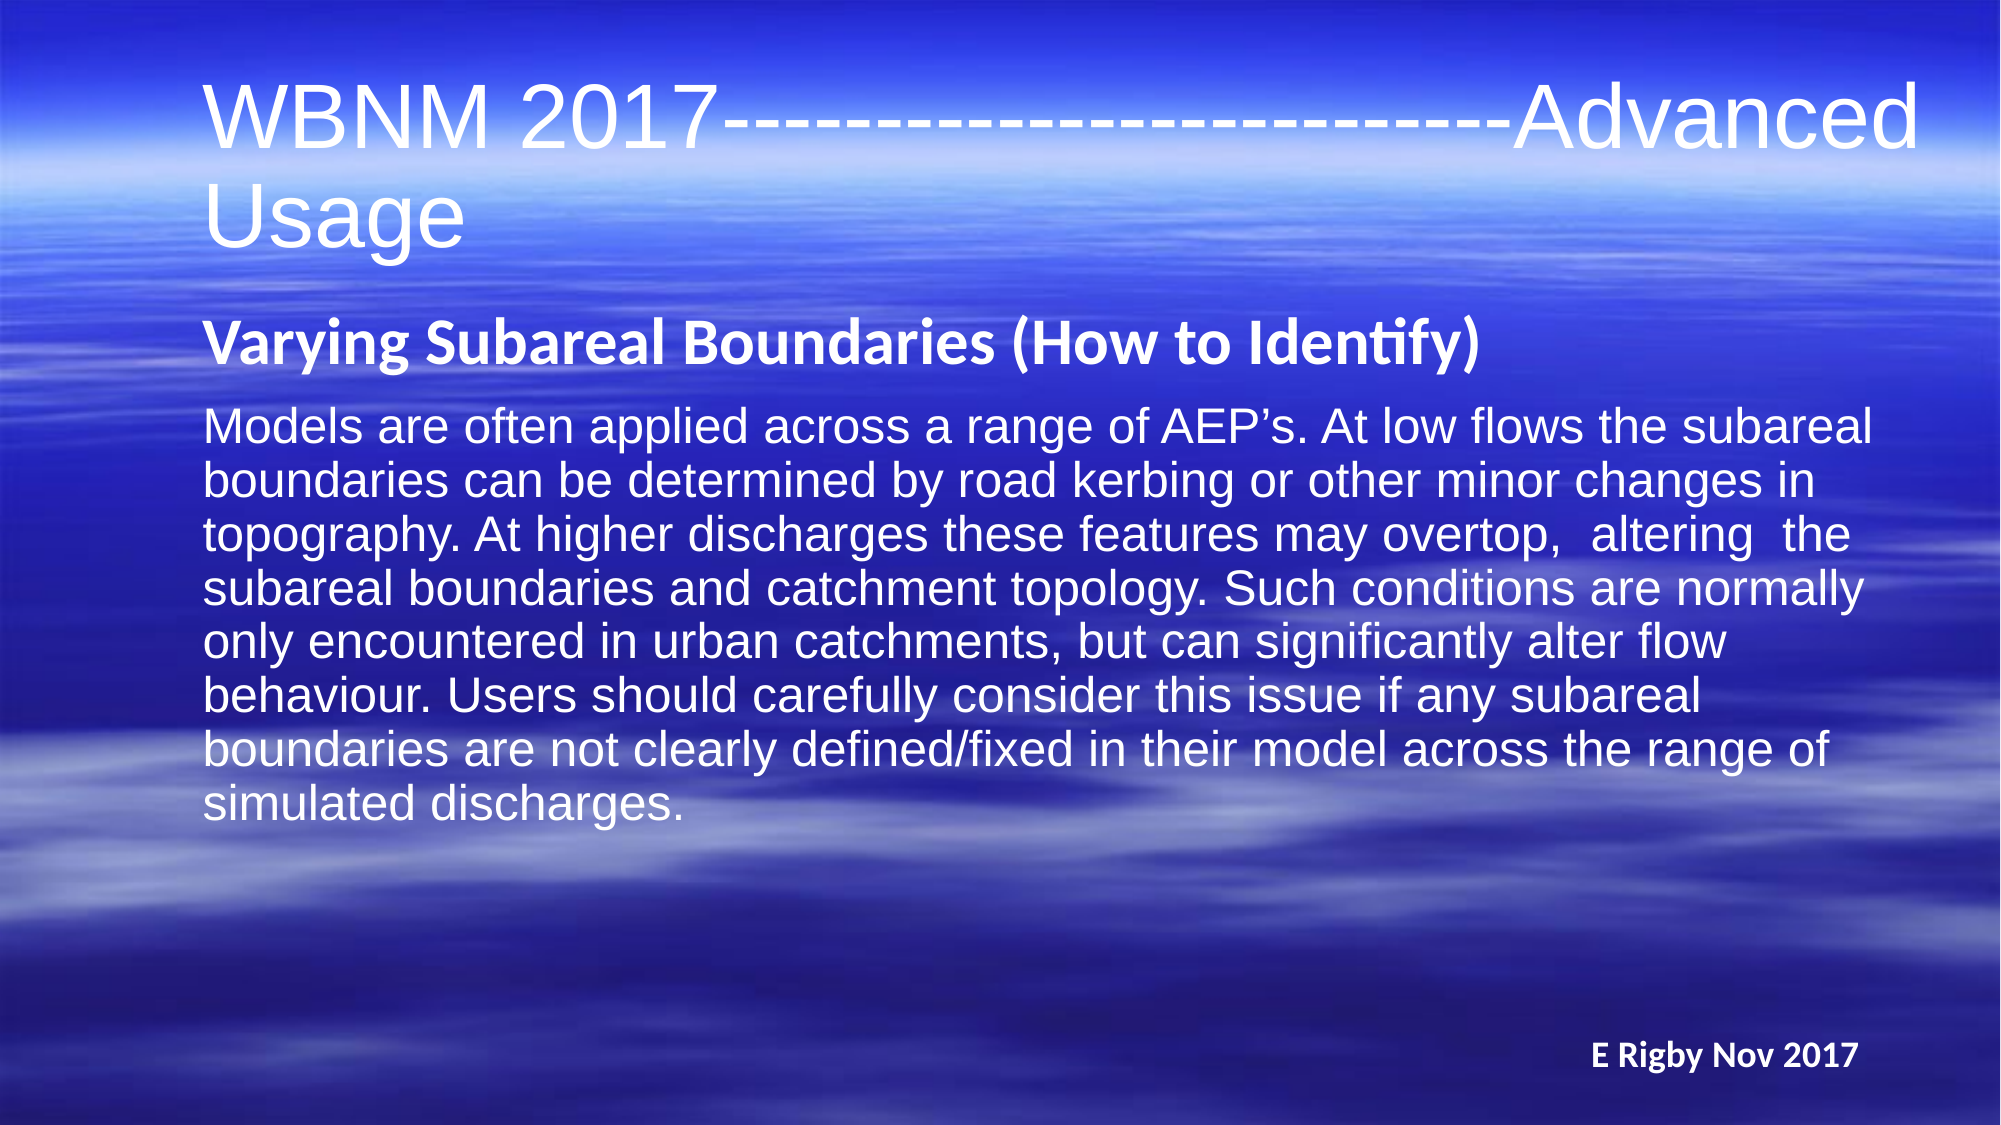

WBNM 2017--------------------------Advanced Usage
Varying Subareal Boundaries (How to Identify)
Models are often applied across a range of AEP’s. At low flows the subareal boundaries can be determined by road kerbing or other minor changes in topography. At higher discharges these features may overtop,  altering  the subareal boundaries and catchment topology. Such conditions are normally only encountered in urban catchments, but can significantly alter flow behaviour. Users should carefully consider this issue if any subareal boundaries are not clearly defined/fixed in their model across the range of simulated discharges.
E Rigby Nov 2017